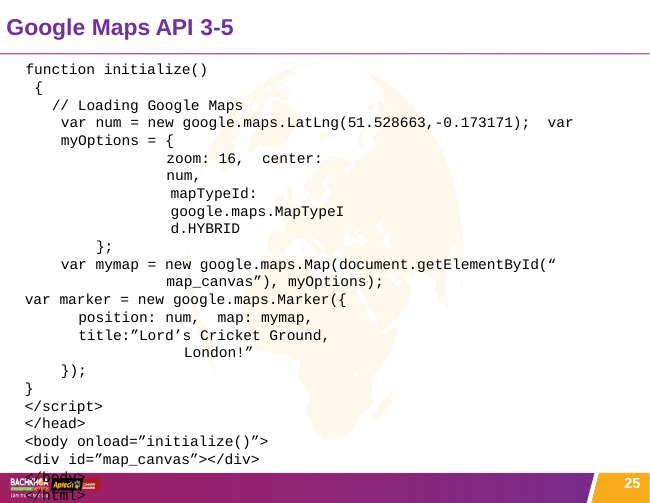

# Google Maps API 3-5
function initialize()
{
// Loading Google Maps
var num = new google.maps.LatLng(51.528663,-0.173171);  var myOptions = {
zoom: 16,  center: num,
mapTypeId: google.maps.MapTypeId.HYBRID
};
var mymap = new google.maps.Map(document.getElementById(“  map_canvas”), myOptions);
var marker = new google.maps.Marker({
position: num,  map: mymap,
title:”Lord’s Cricket Ground, London!”
});
}
</script>
</head>
<body onload=”initialize()”>
<div id=”map_canvas”></div>
</body>
</html>
25